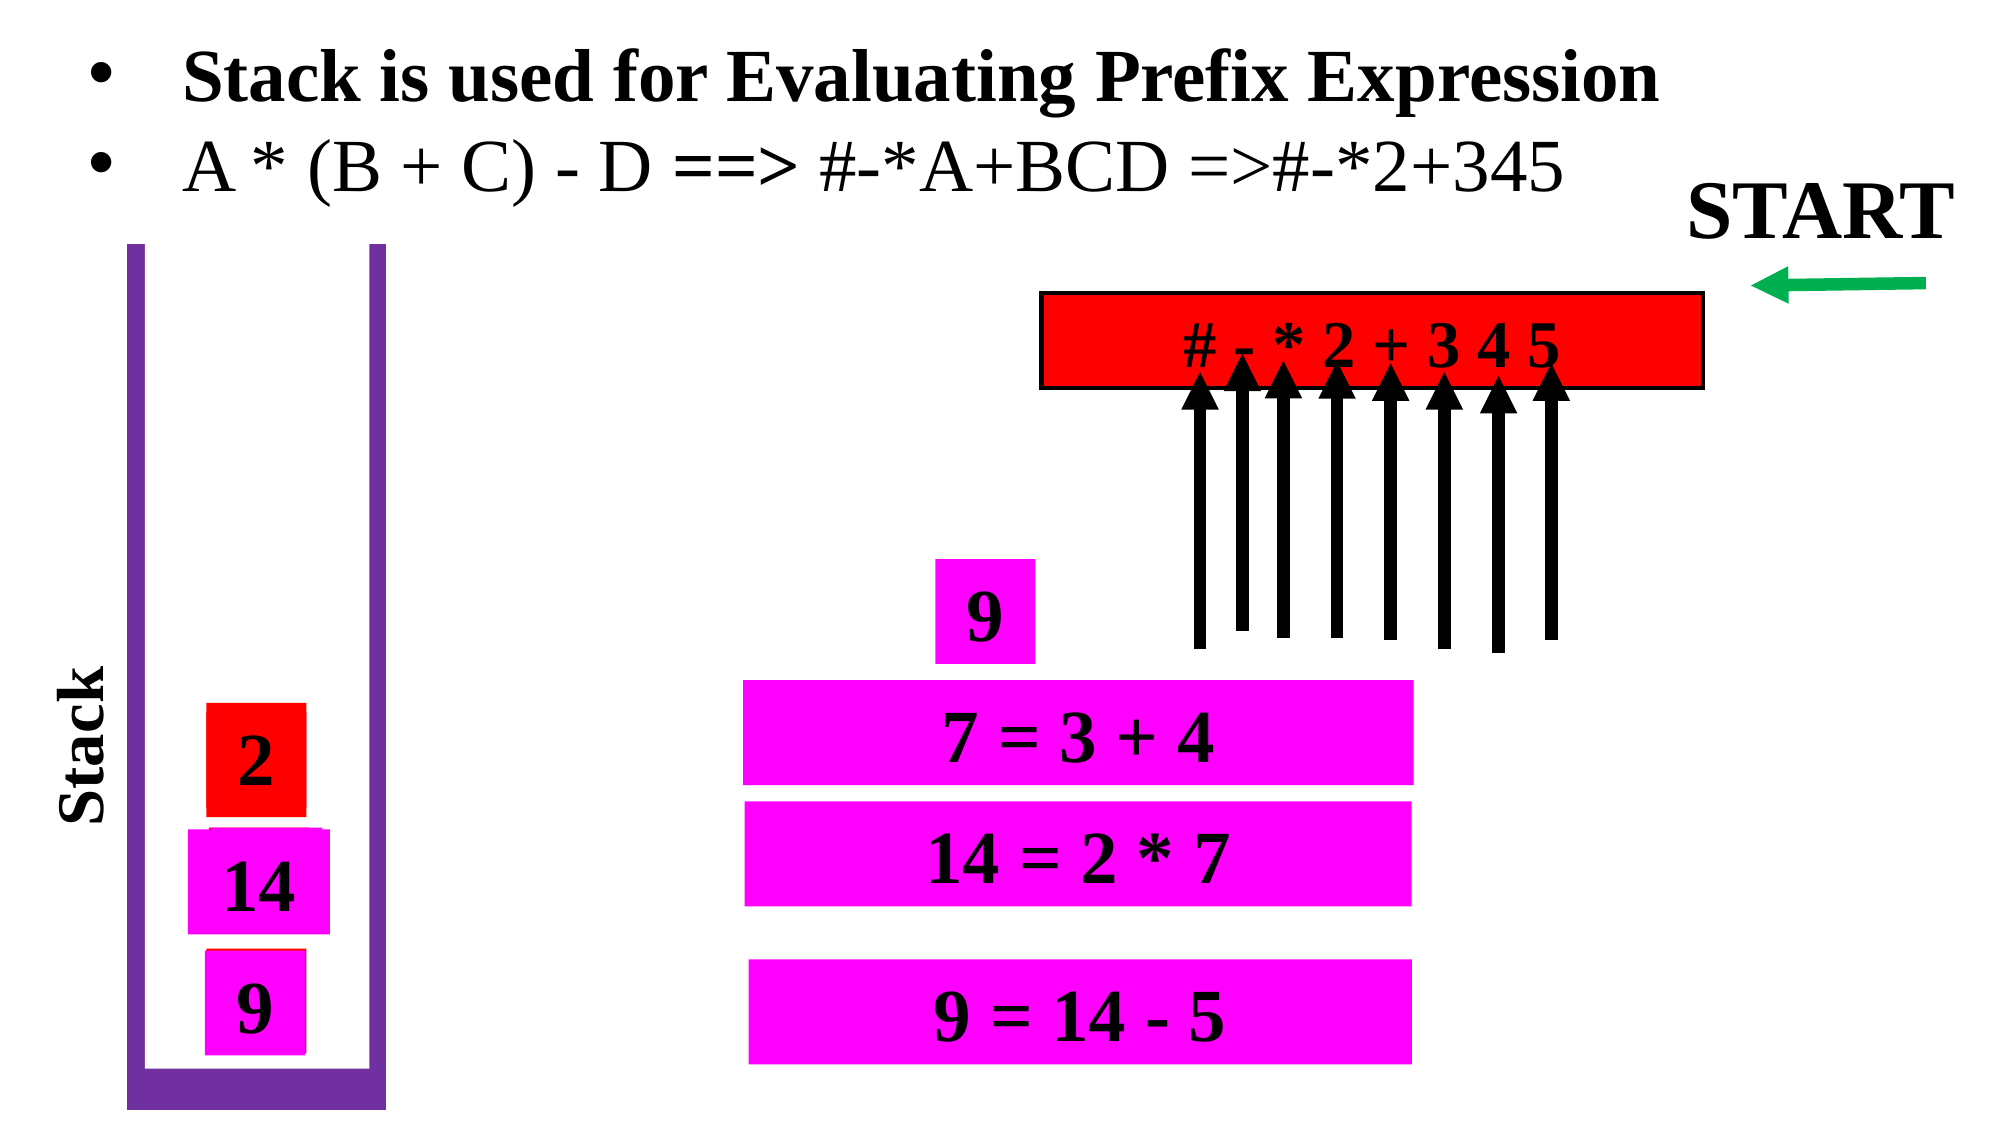

Stack is used for Evaluating Prefix Expression
A * (B + C) - D ==> #-*A+BCD =>#-*2+345
START

# - * 2 + 3 4 5

9
7 = 3 + 4
Stack
2
3
14 = 2 * 7
4
7
14
5
9
9 = 14 - 5